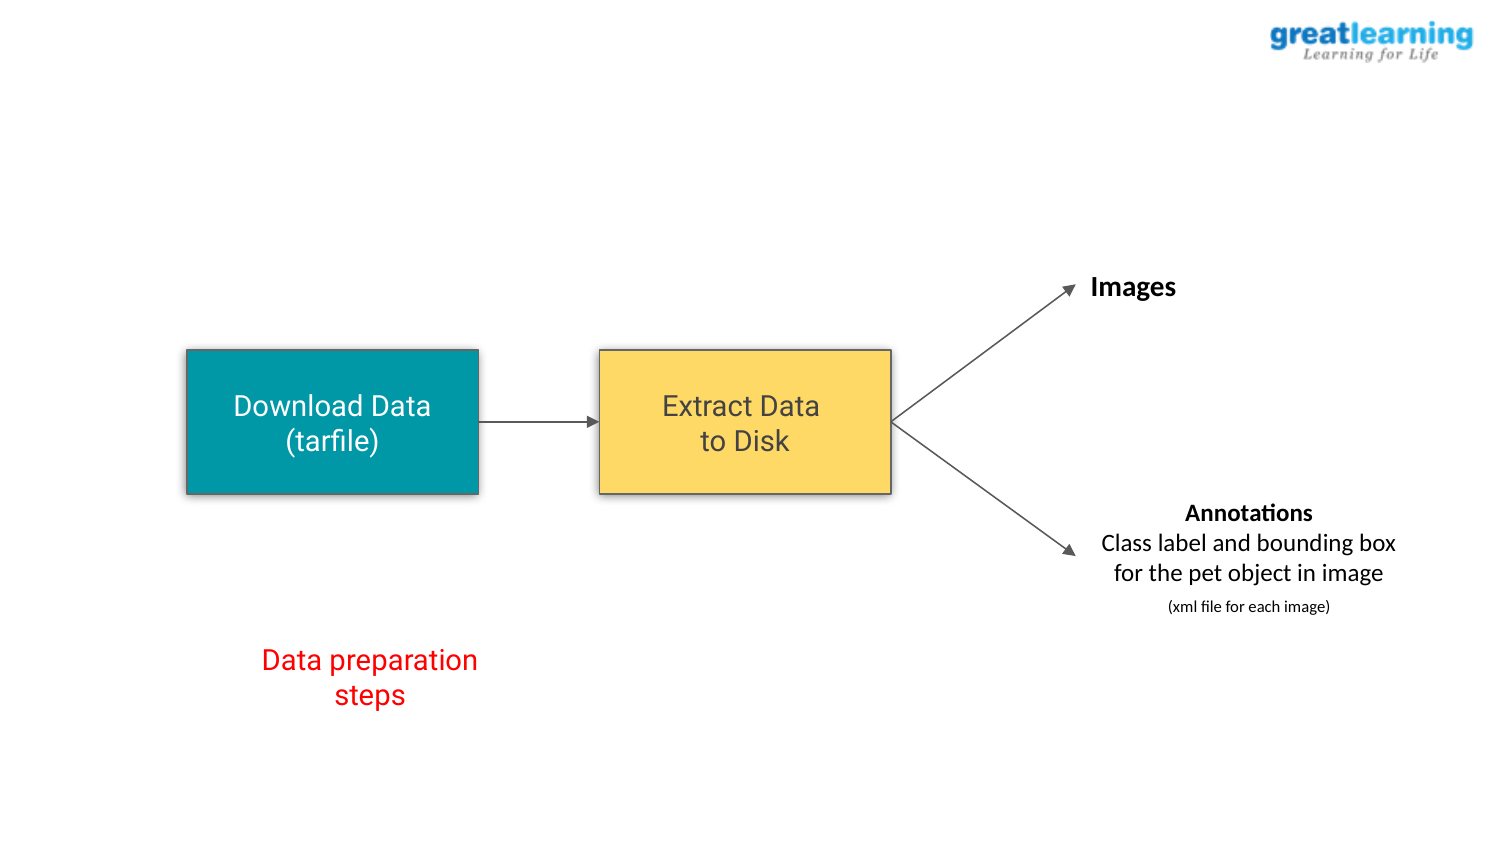

Images
Download Data
(tarfile)
Extract Data
to Disk
Annotations
Class label and bounding box for the pet object in image
(xml file for each image)
Data preparation steps